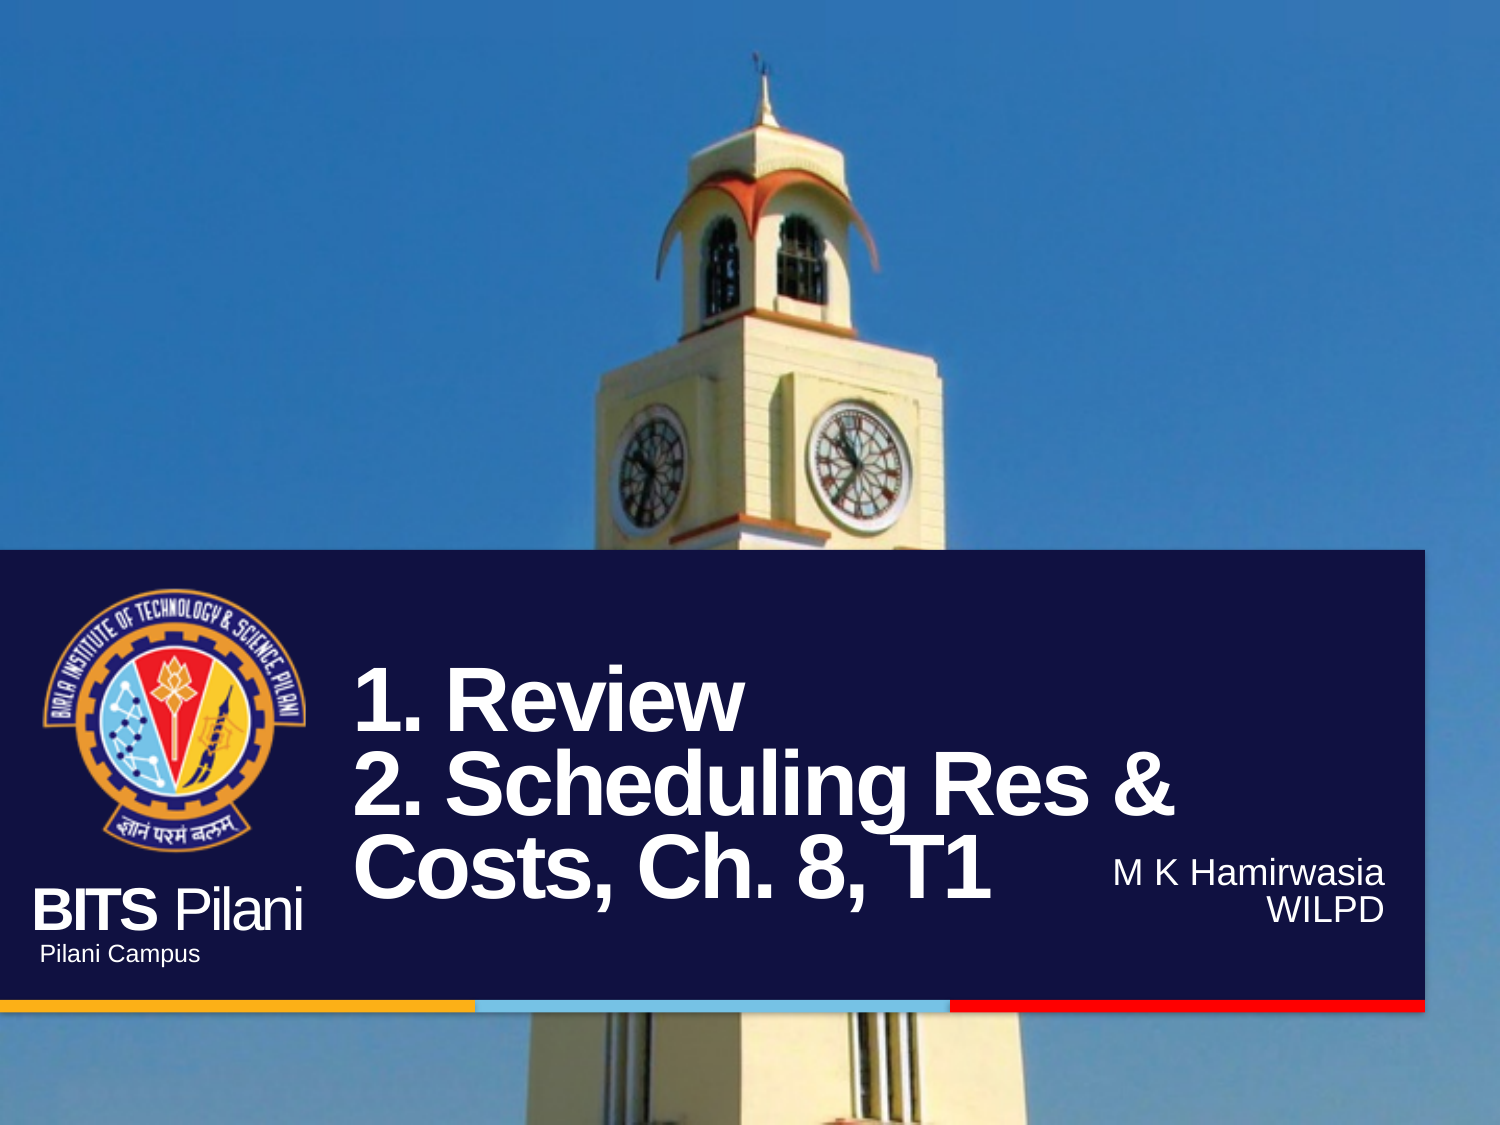

# 1. Review 2. Scheduling Res & Costs, Ch. 8, T1
 M K Hamirwasia
WILPD